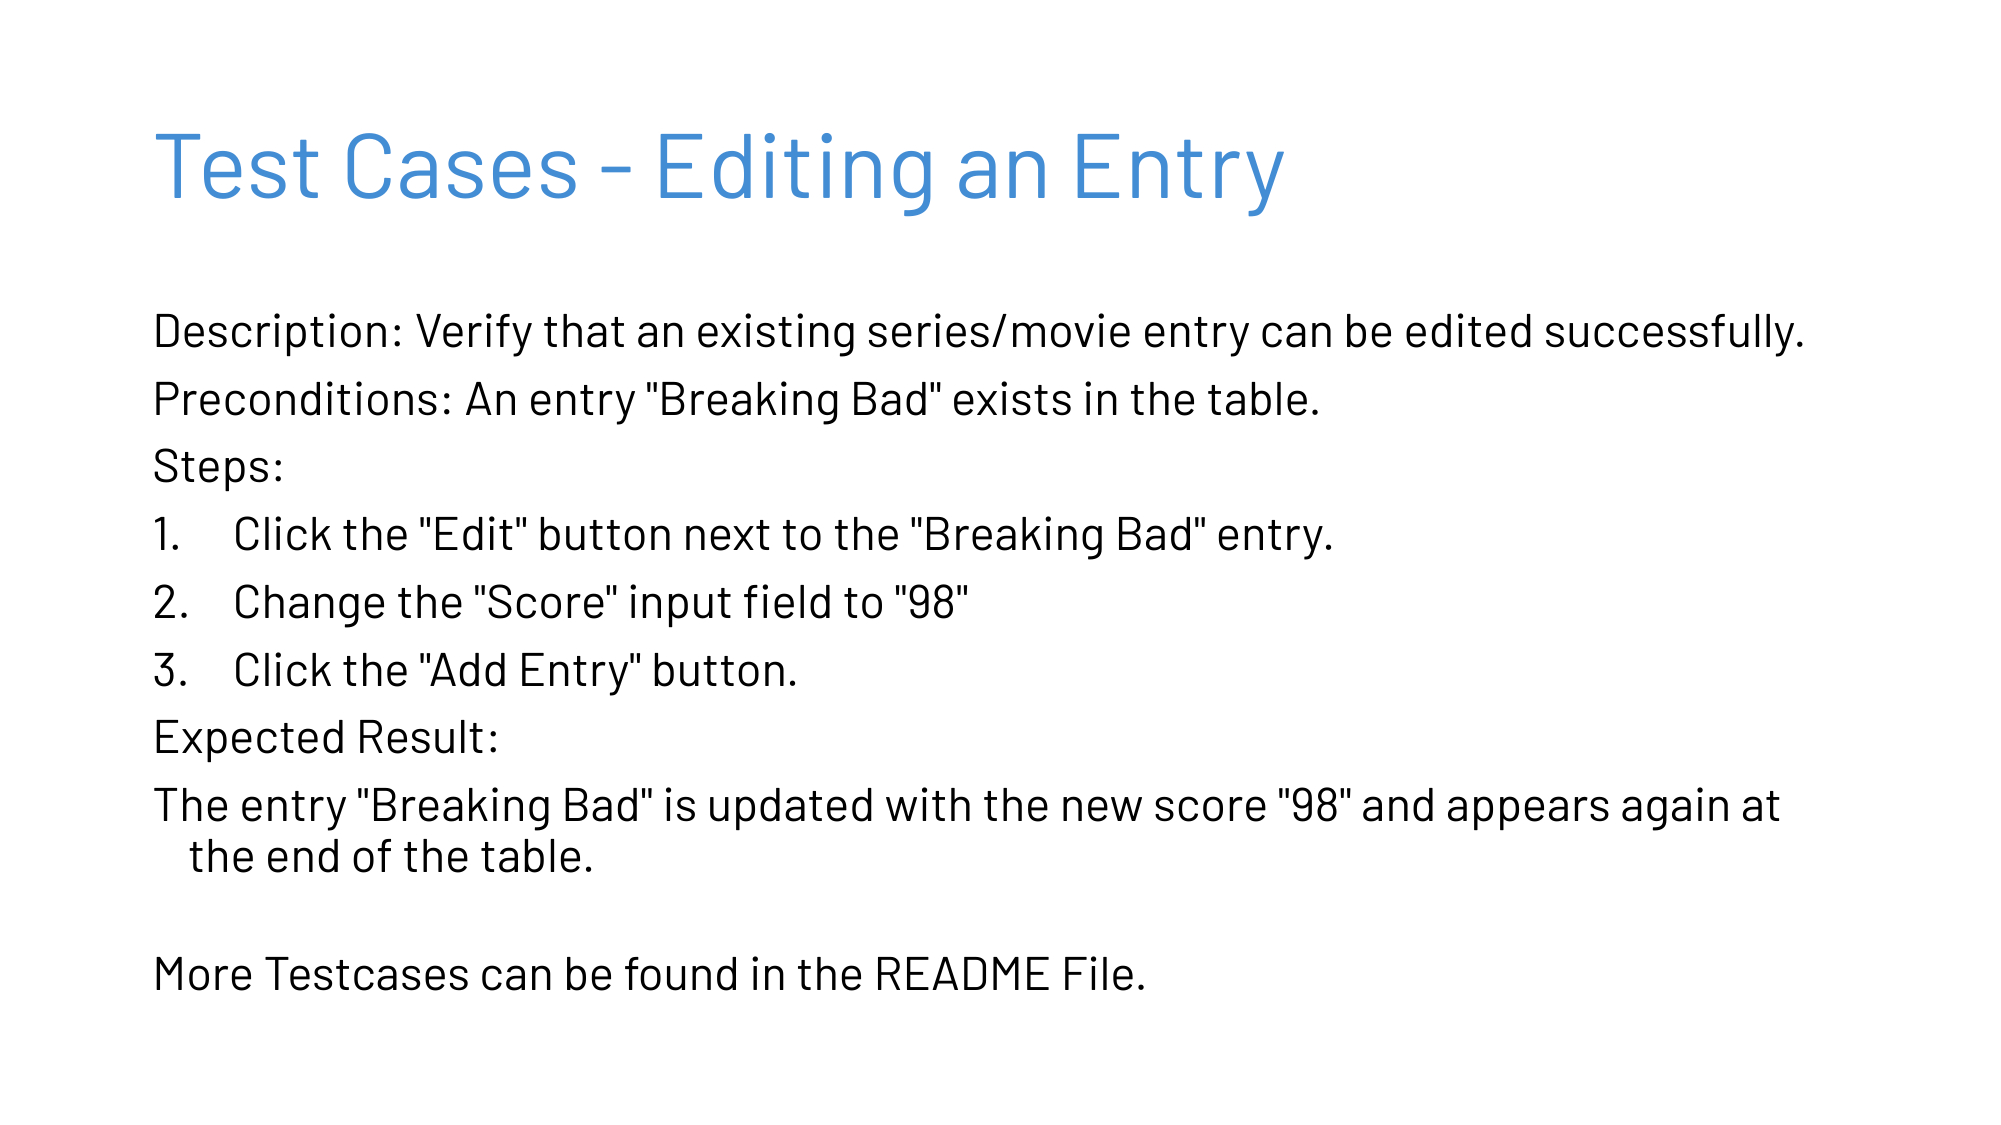

# Test Cases - Editing an Entry
Description: Verify that an existing series/movie entry can be edited successfully.
Preconditions: An entry "Breaking Bad" exists in the table.
Steps:
Click the "Edit" button next to the "Breaking Bad" entry.
Change the "Score" input field to "98"
Click the "Add Entry" button.
Expected Result:
The entry "Breaking Bad" is updated with the new score "98" and appears again at the end of the table.
More Testcases can be found in the README File.